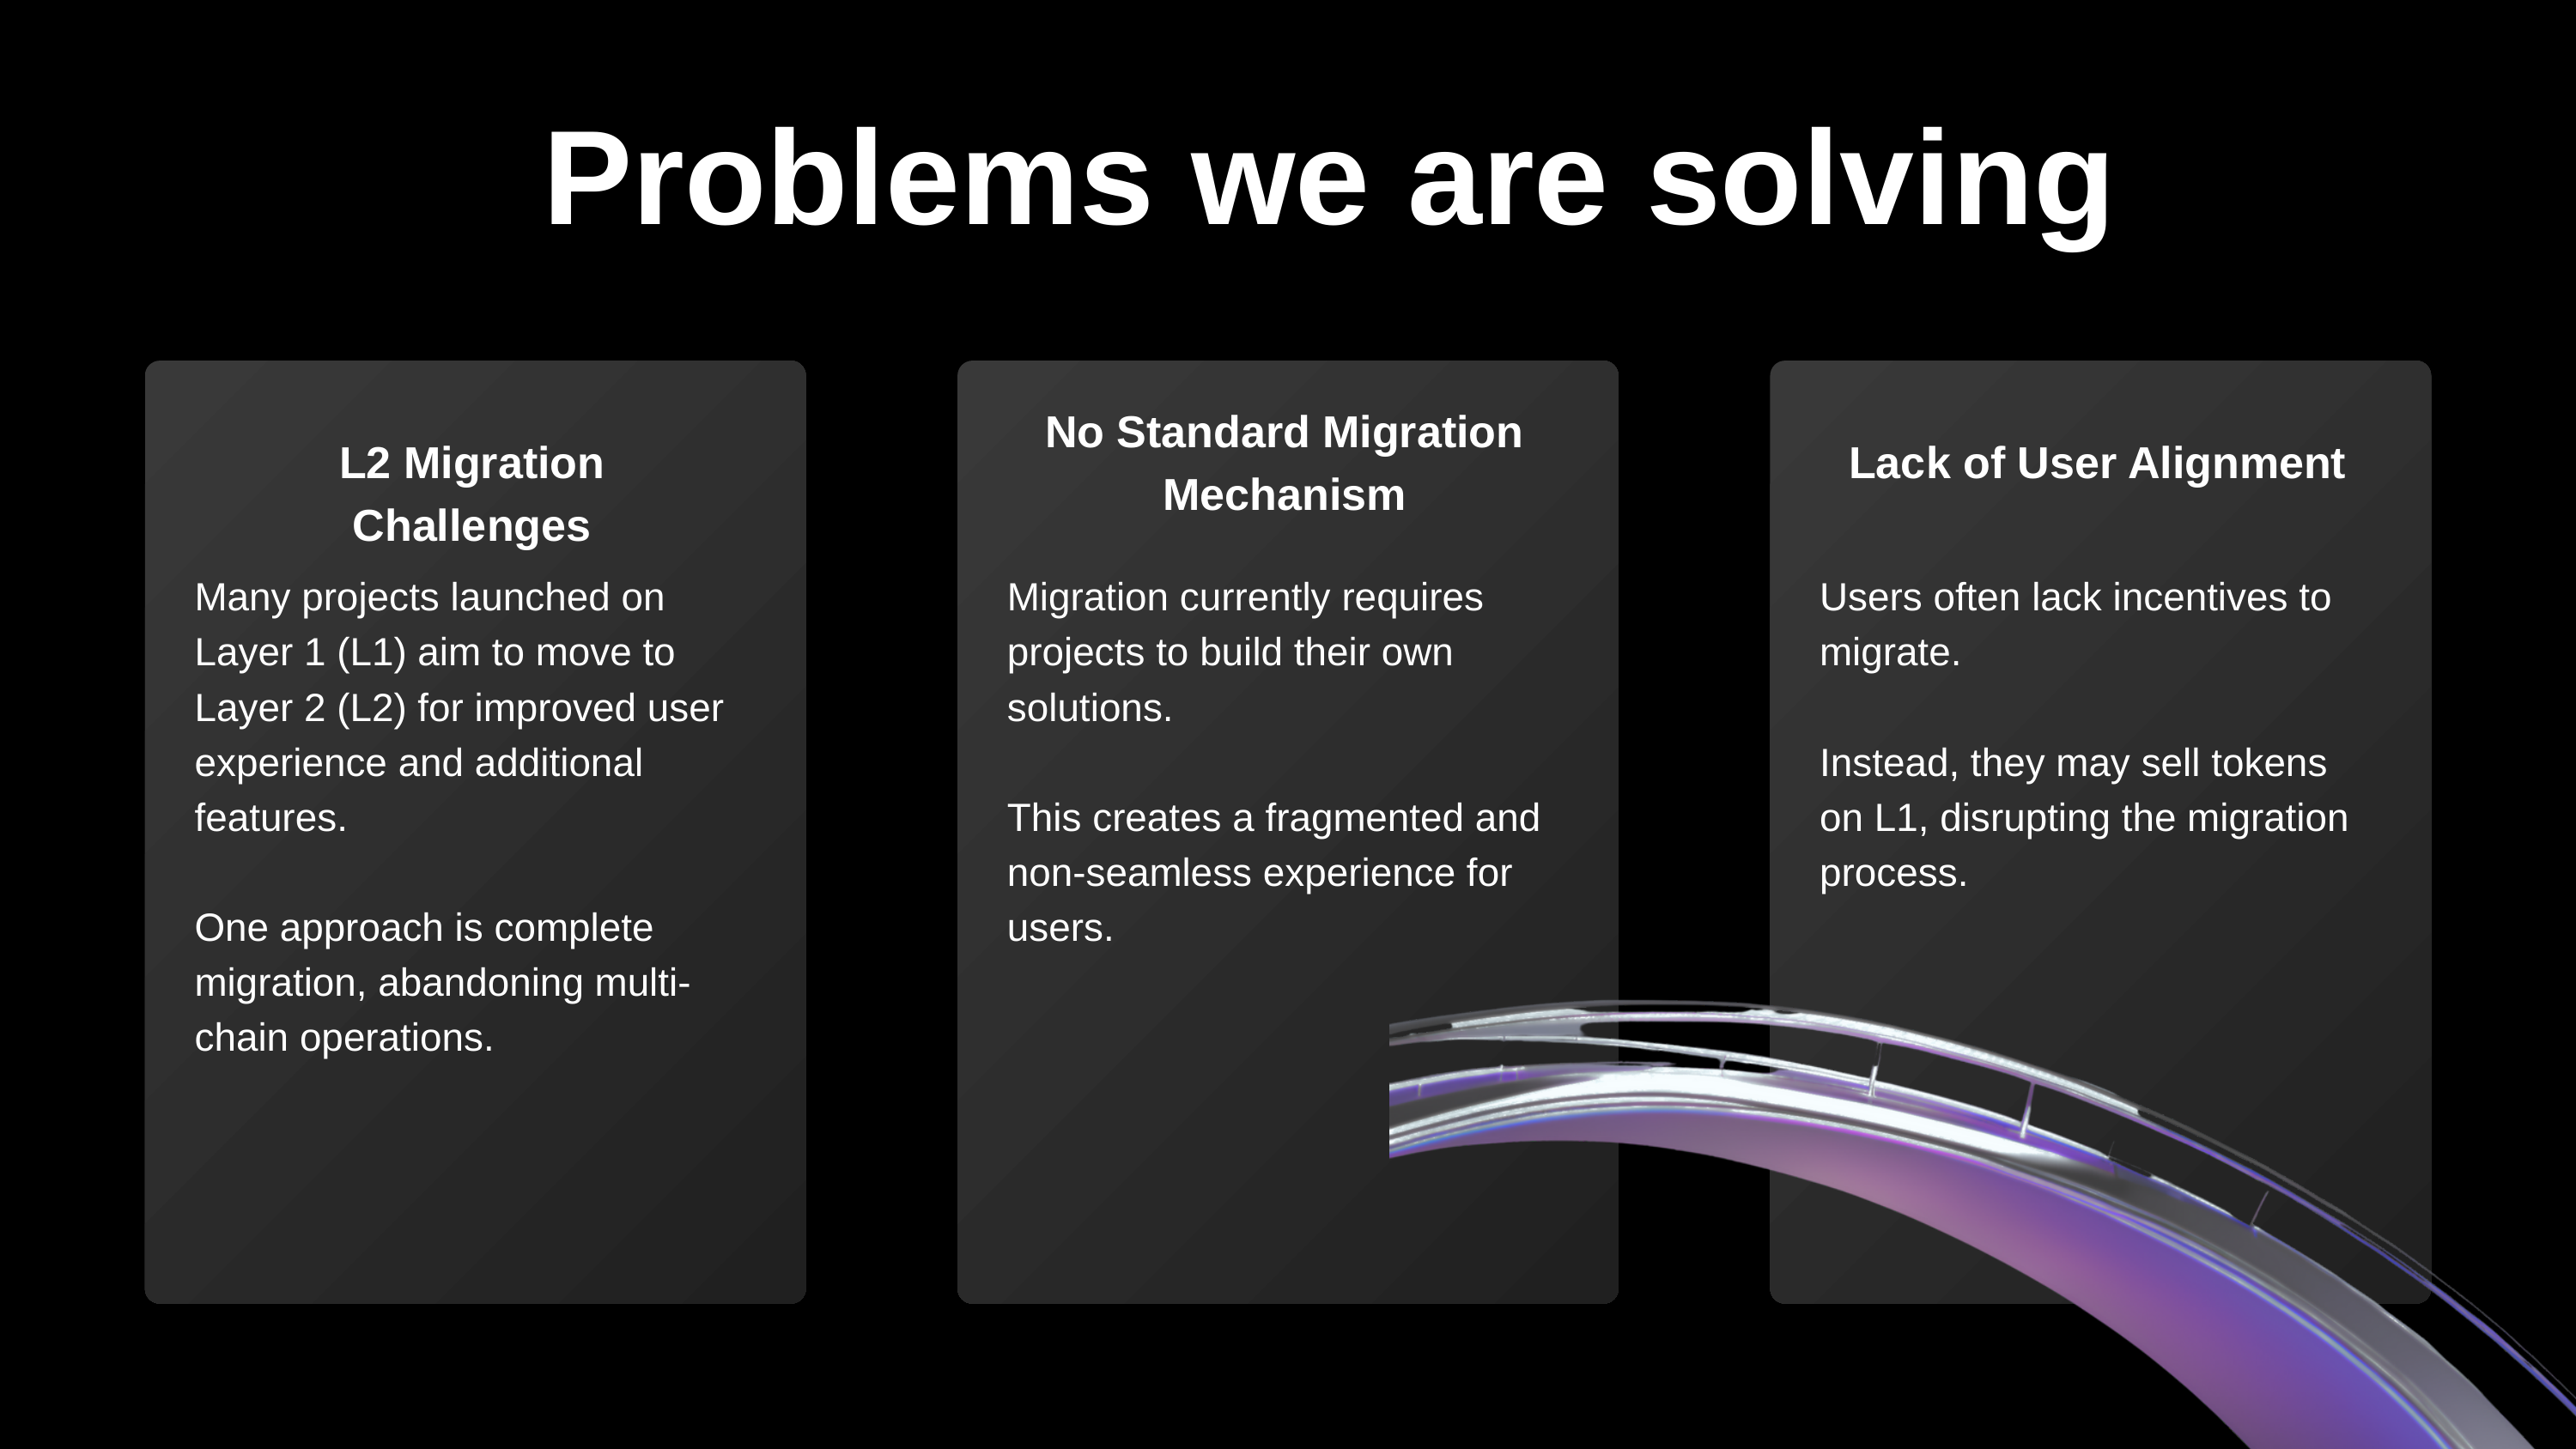

Problems we are solving

L2 Migration Challenges
Many projects launched on Layer 1 (L1) aim to move to Layer 2 (L2) for improved user experience and additional features.

One approach is complete migration, abandoning multi-chain operations.

No Standard Migration Mechanism
Migration currently requires projects to build their own solutions.

This creates a fragmented and non-seamless experience for users.

Lack of User Alignment
Users often lack incentives to migrate.

Instead, they may sell tokens on L1, disrupting the migration process.